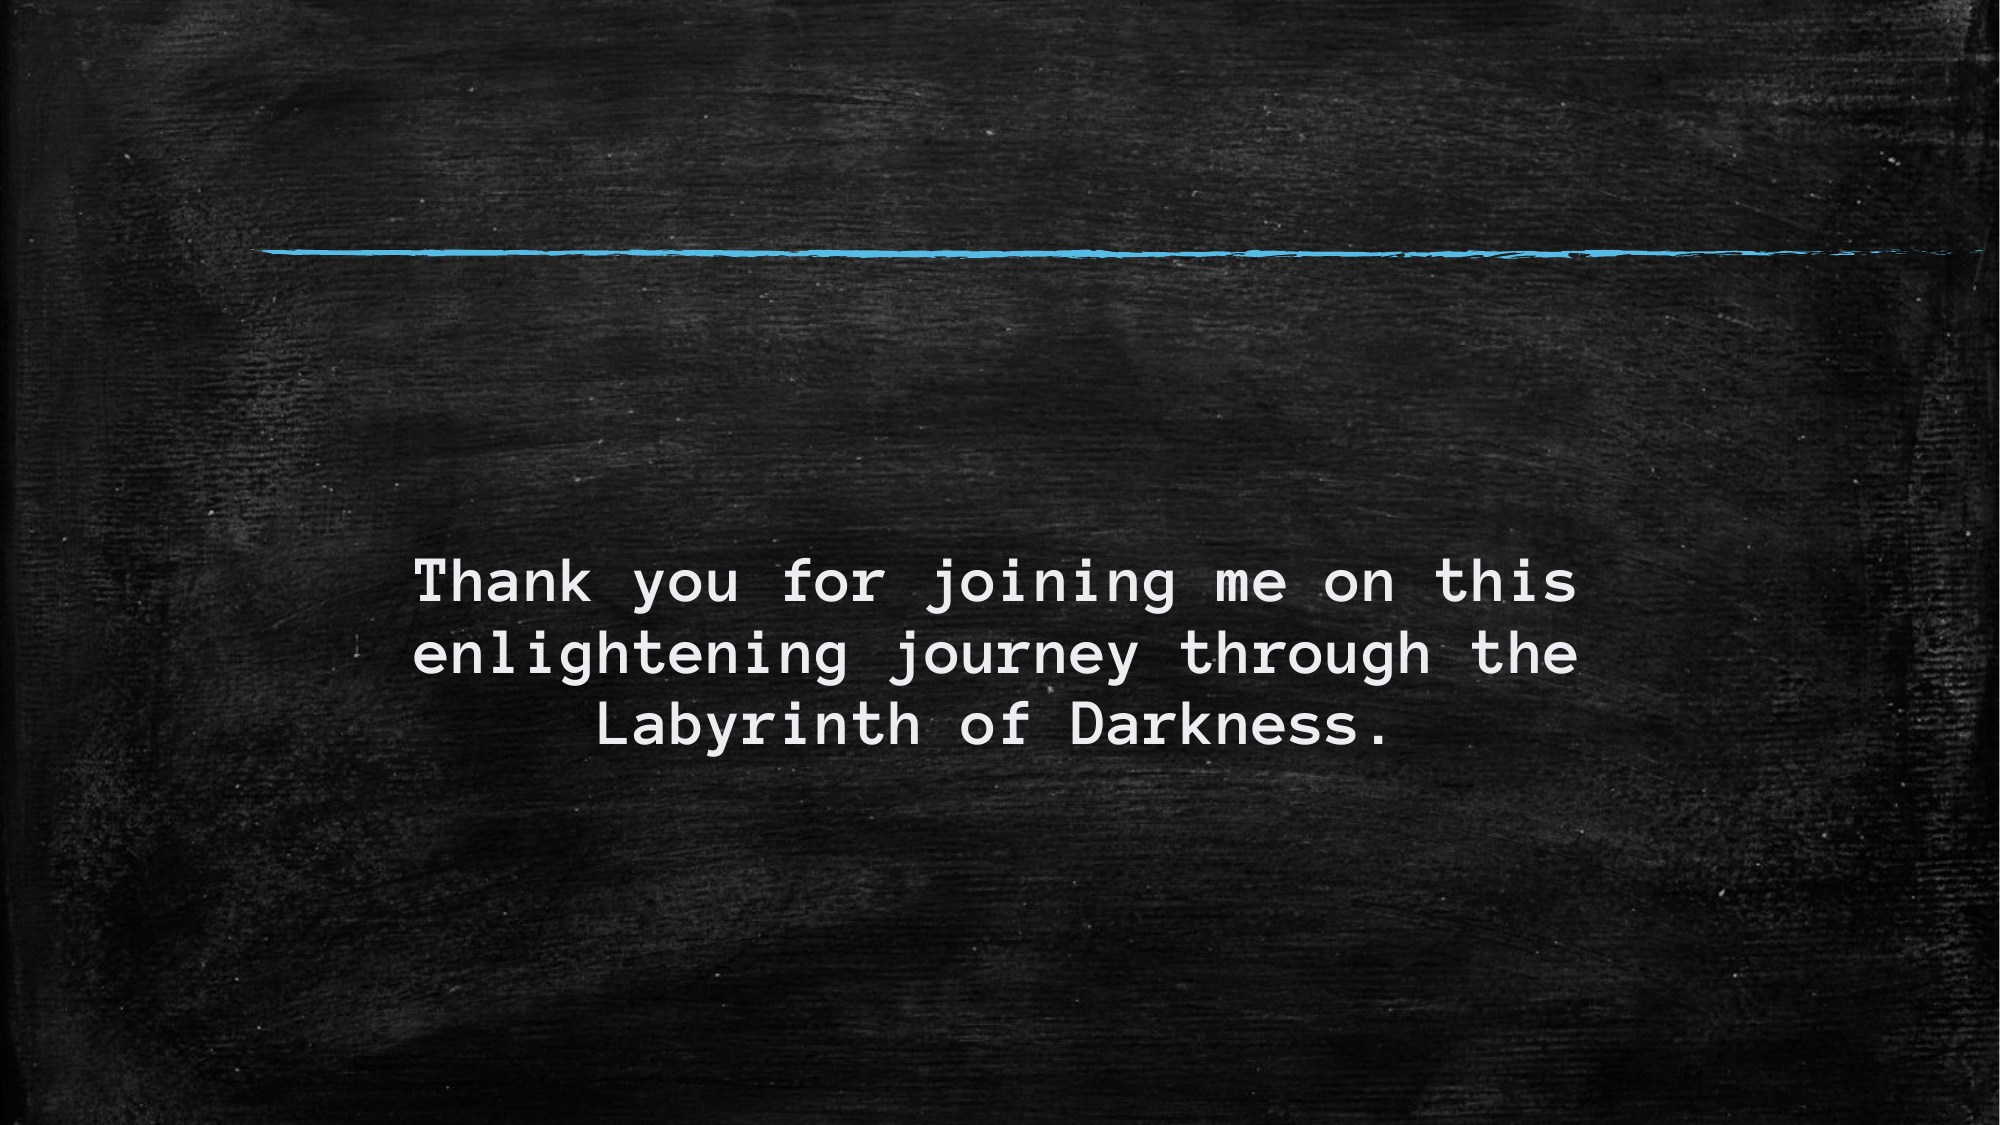

# Thank you for joining me on this enlightening journey through the Labyrinth of Darkness.